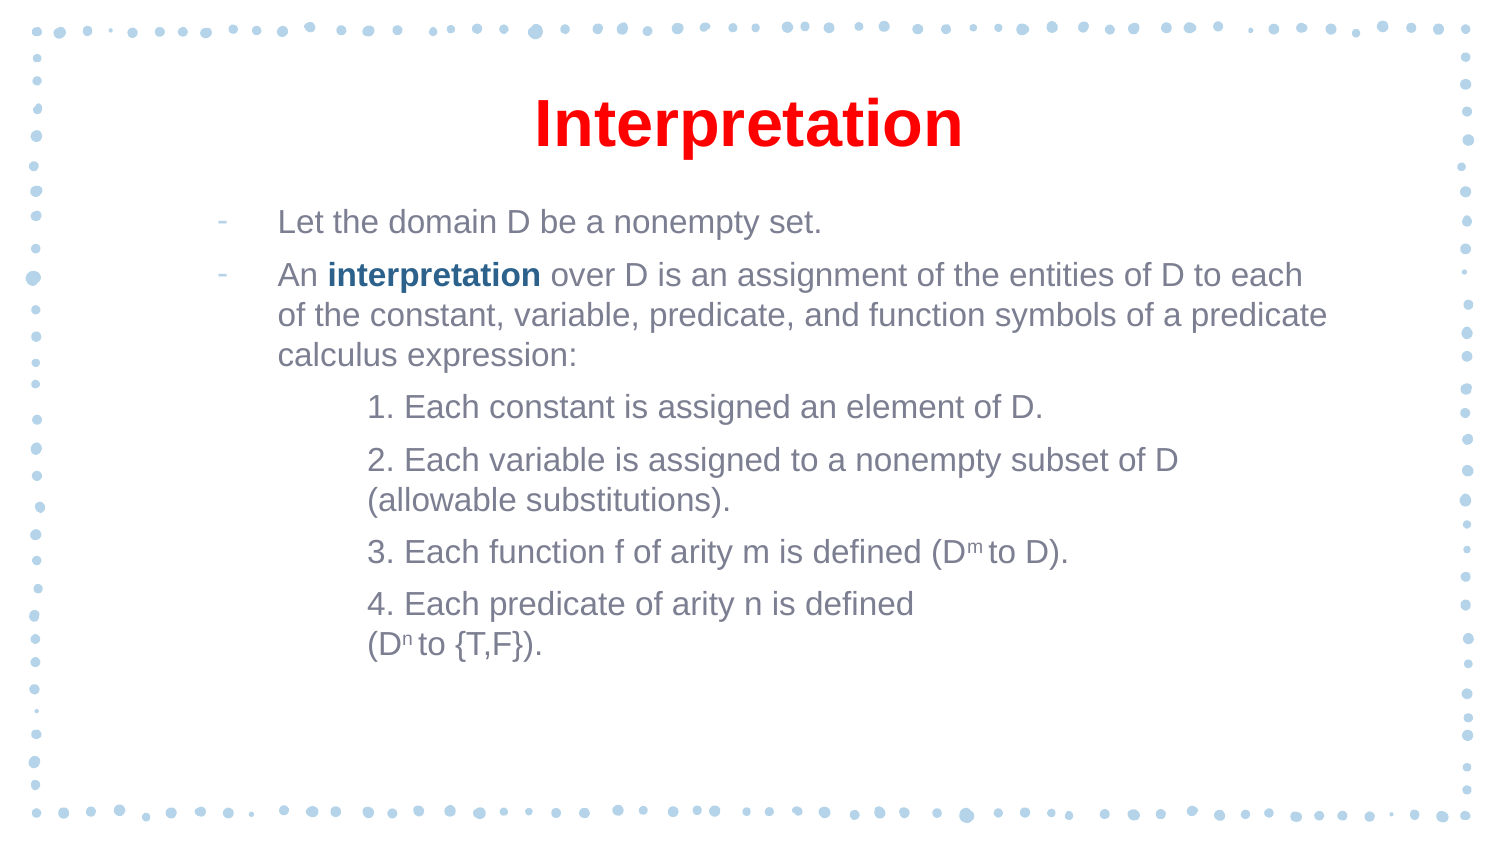

# Interpretation
Let the domain D be a nonempty set.
An interpretation over D is an assignment of the entities of D to each of the constant, variable, predicate, and function symbols of a predicate calculus expression:
	1. Each constant is assigned an element of D.
	2. Each variable is assigned to a nonempty subset of D 		(allowable substitutions).
	3. Each function f of arity m is defined (Dm to D).
	4. Each predicate of arity n is defined
 	(Dn to {T,F}).